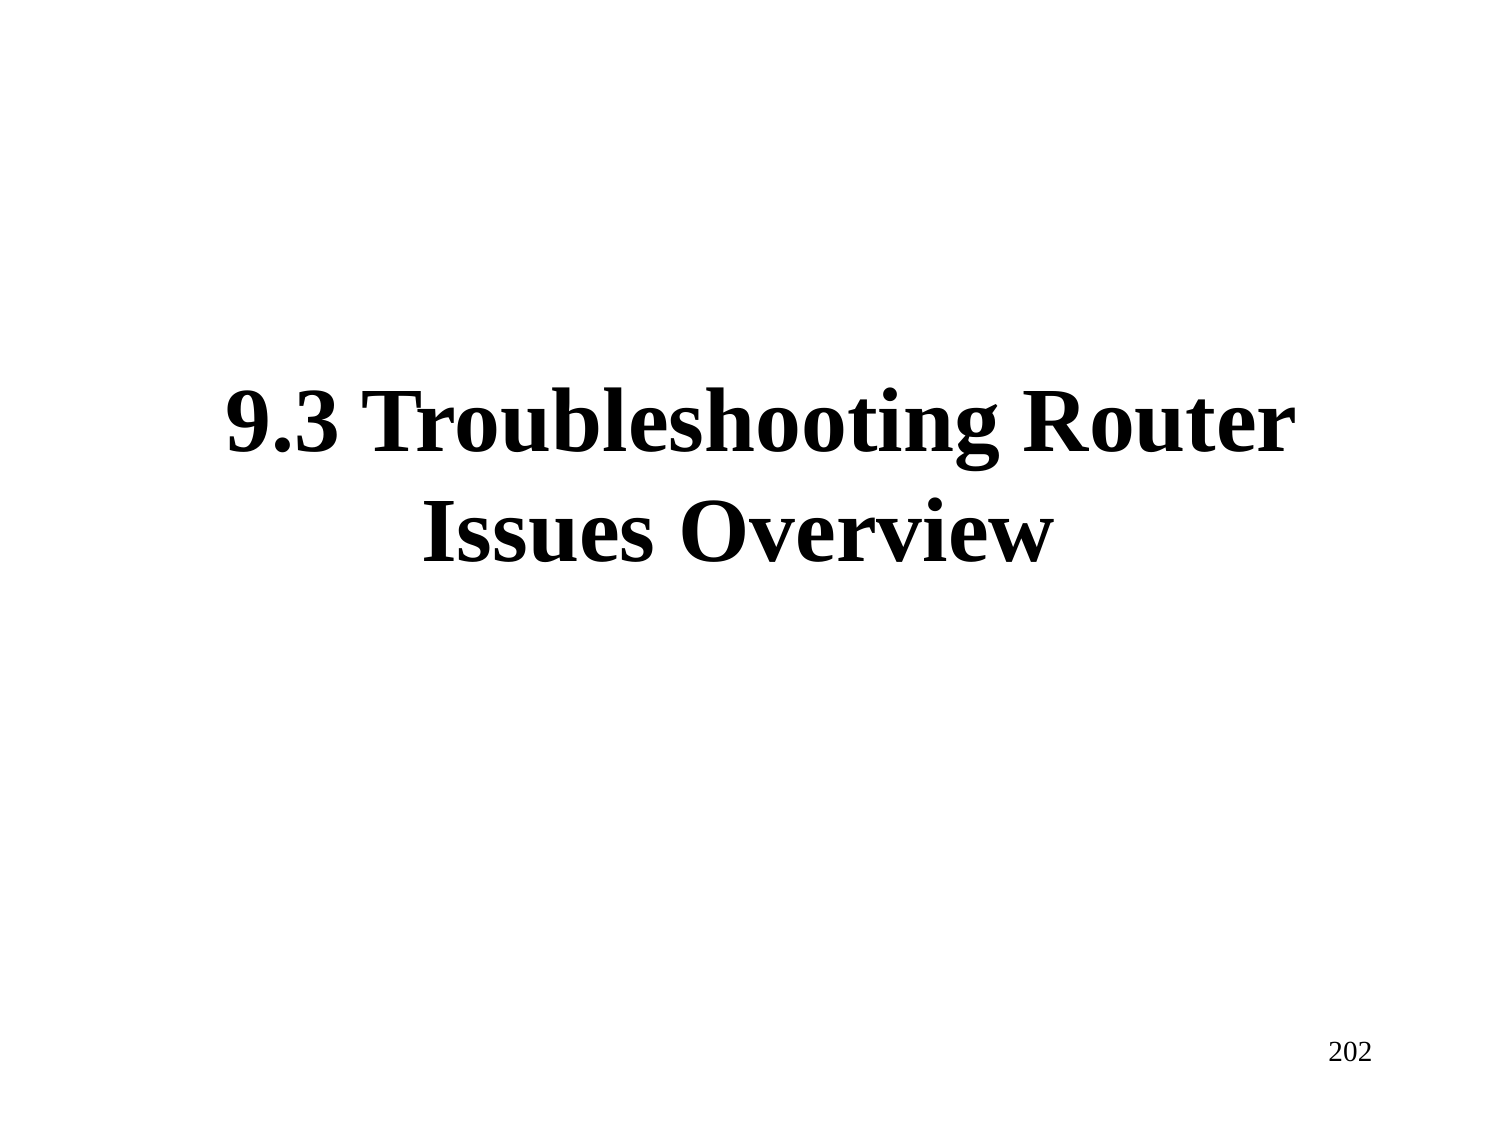

# 9.3 Troubleshooting Router Issues Overview

202